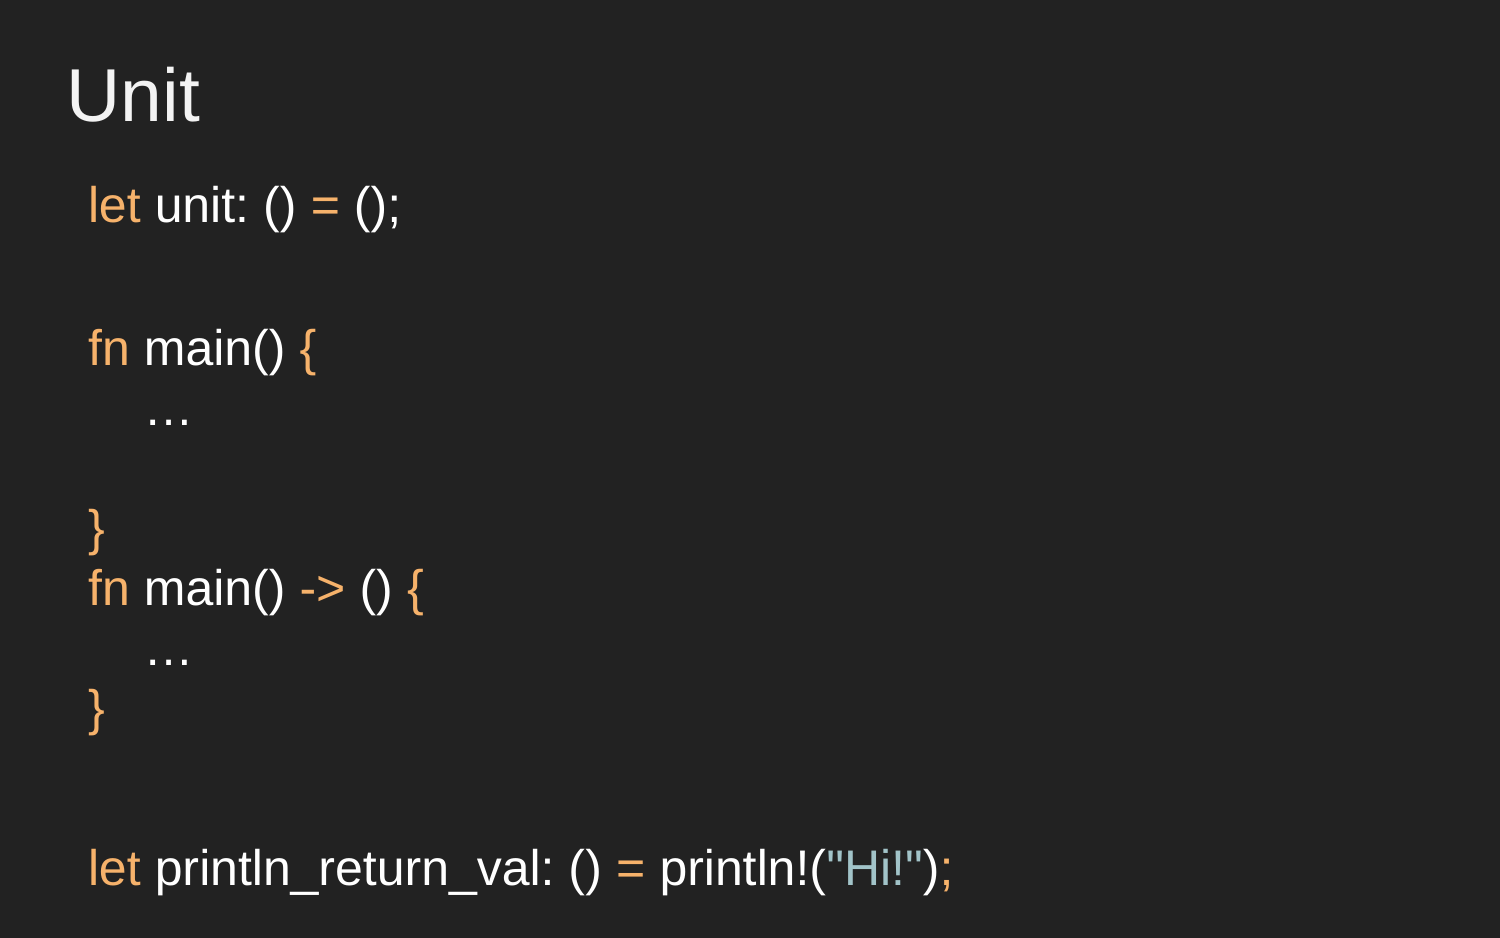

Unit
let unit: () = ();
fn main() {
    …
}
fn main() -> () {
    …
}
let println_return_val: () = println!("Hi!");